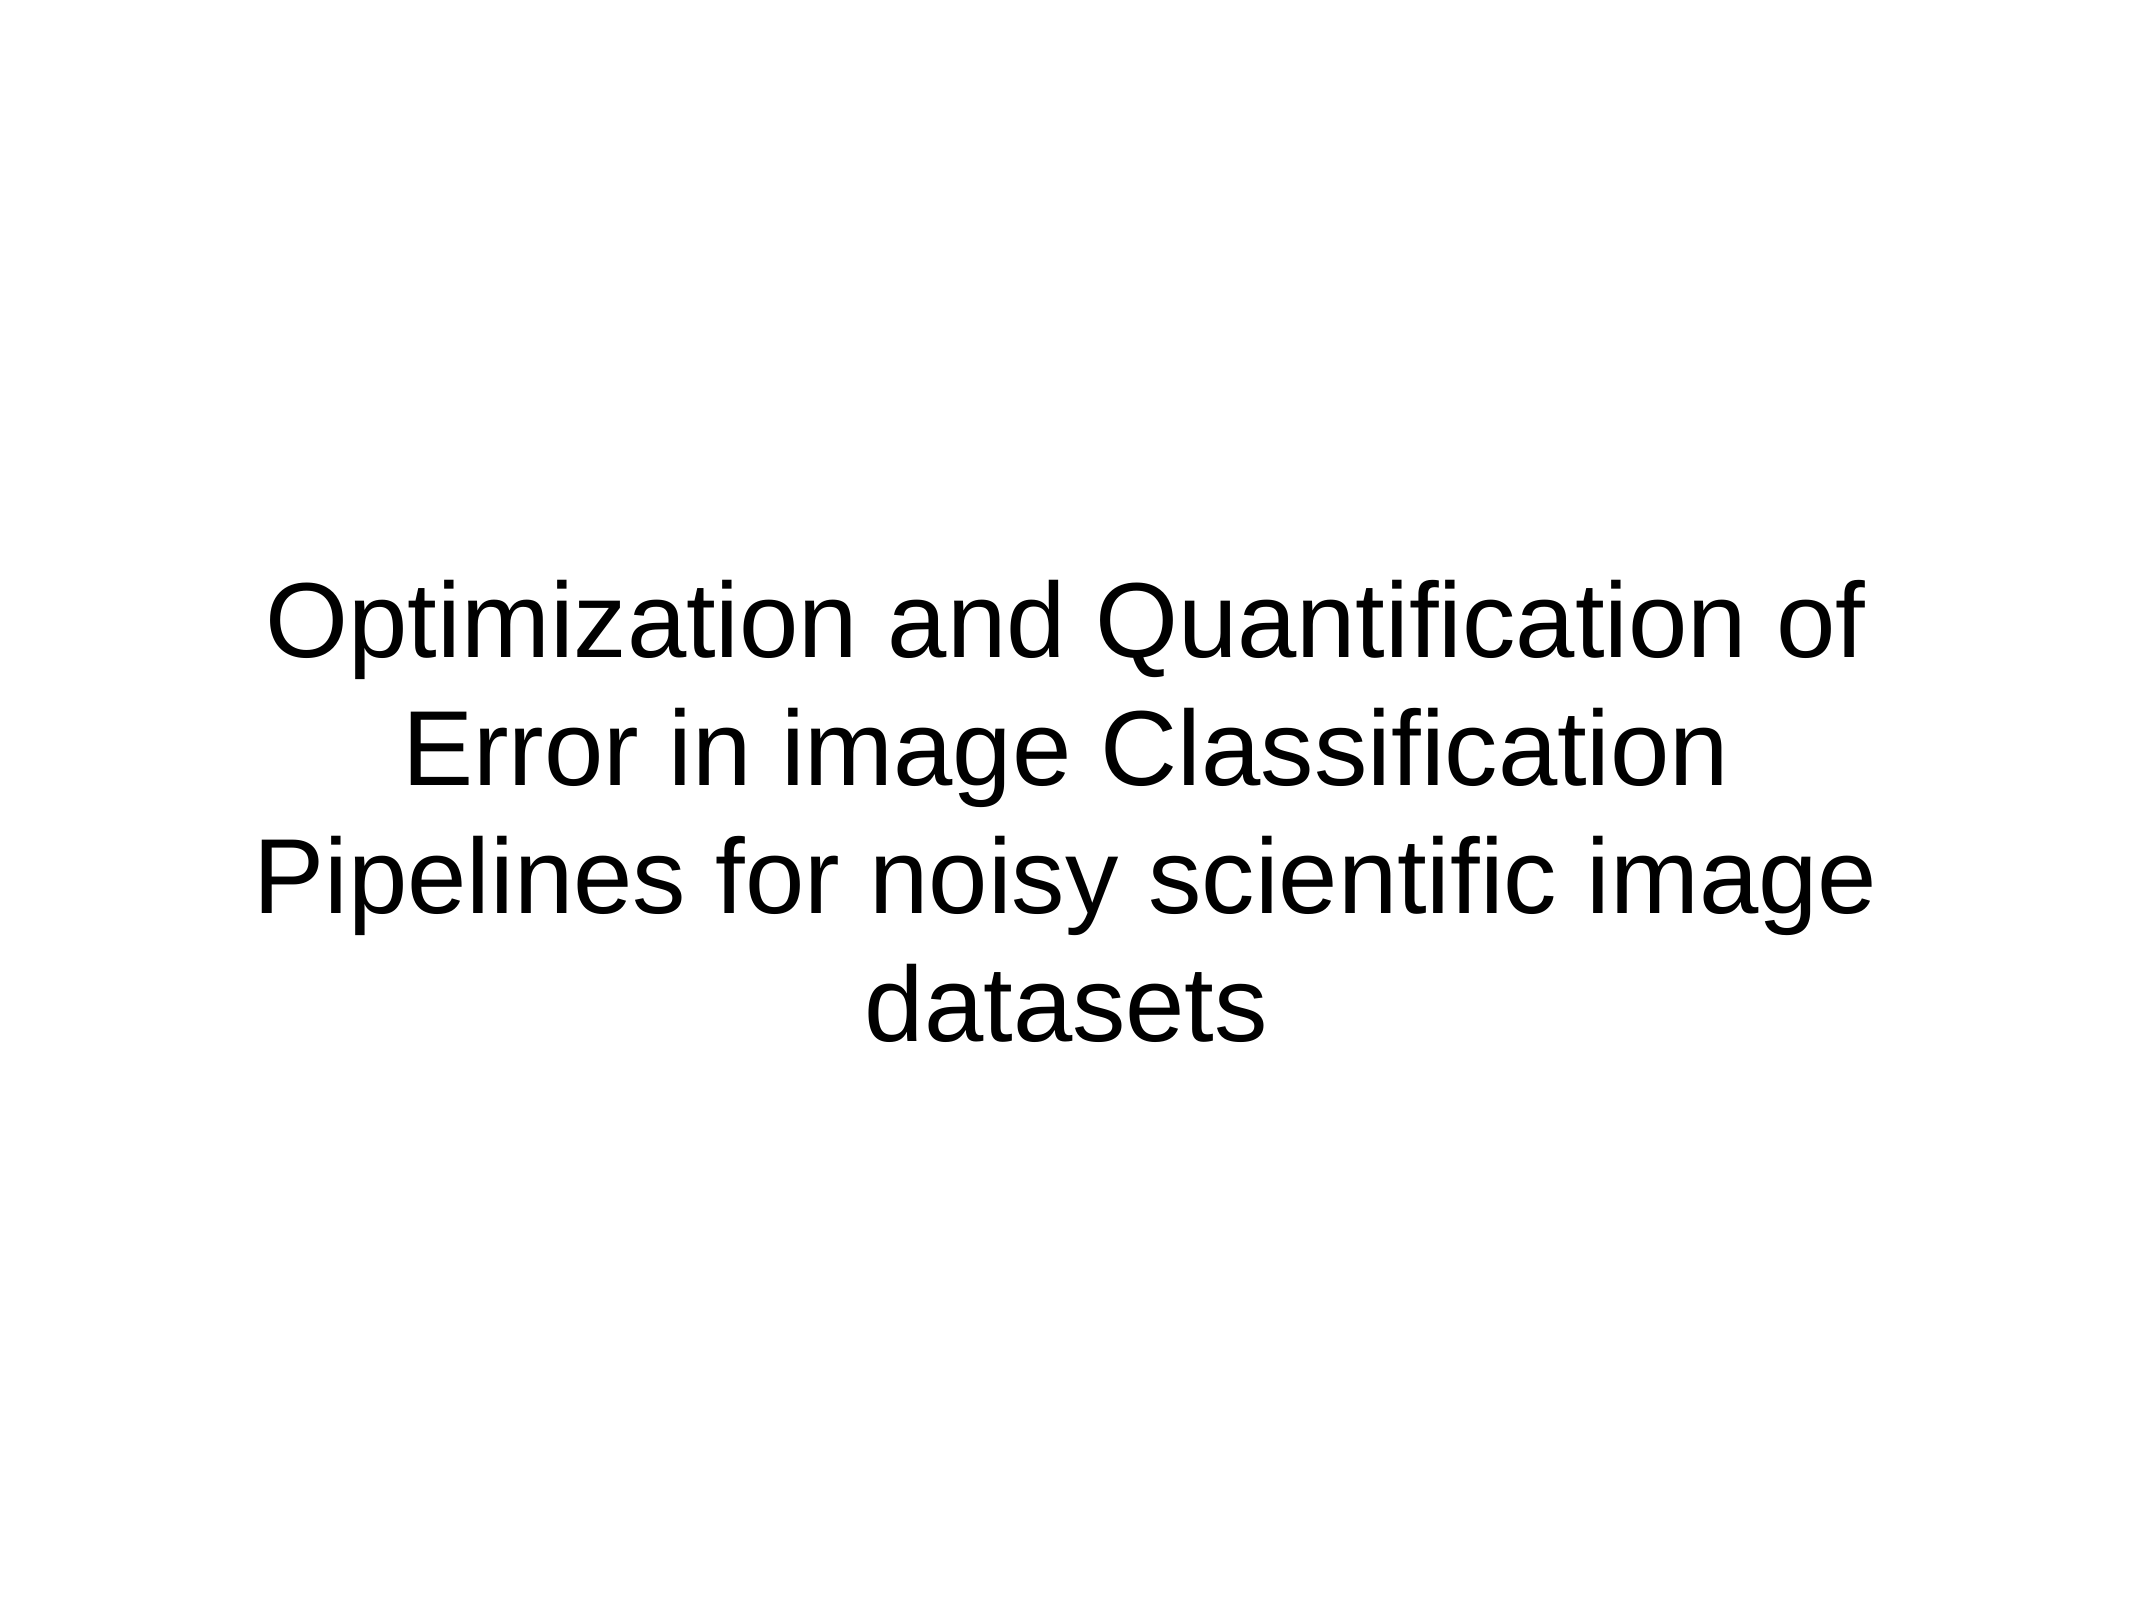

# Optimization and Quantification of Error in image Classification Pipelines for noisy scientific image datasets